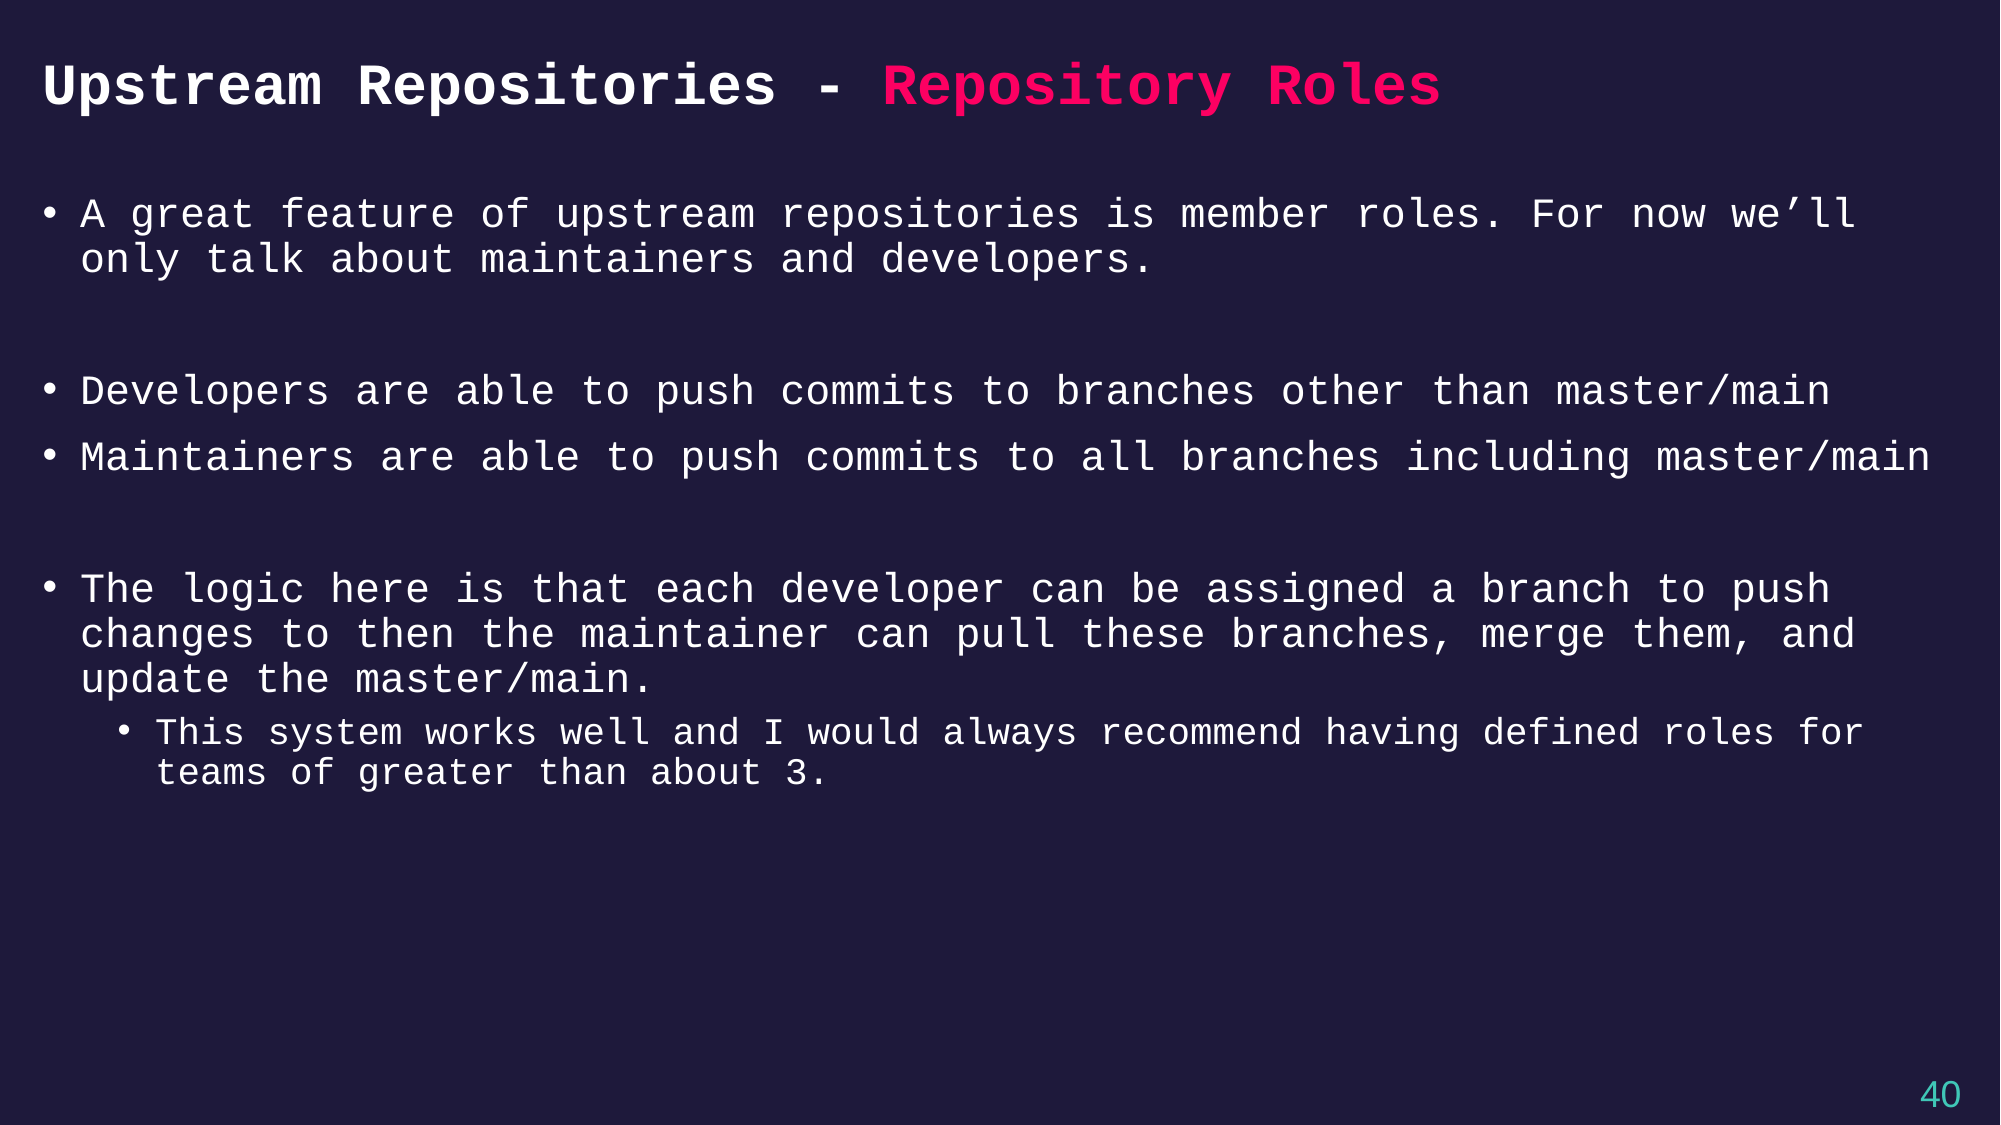

# Upstream Repositories - Repository Roles
A great feature of upstream repositories is member roles. For now we’ll only talk about maintainers and developers.

Developers are able to push commits to branches other than master/main
Maintainers are able to push commits to all branches including master/main

The logic here is that each developer can be assigned a branch to push changes to then the maintainer can pull these branches, merge them, and update the master/main.
This system works well and I would always recommend having defined roles for teams of greater than about 3.